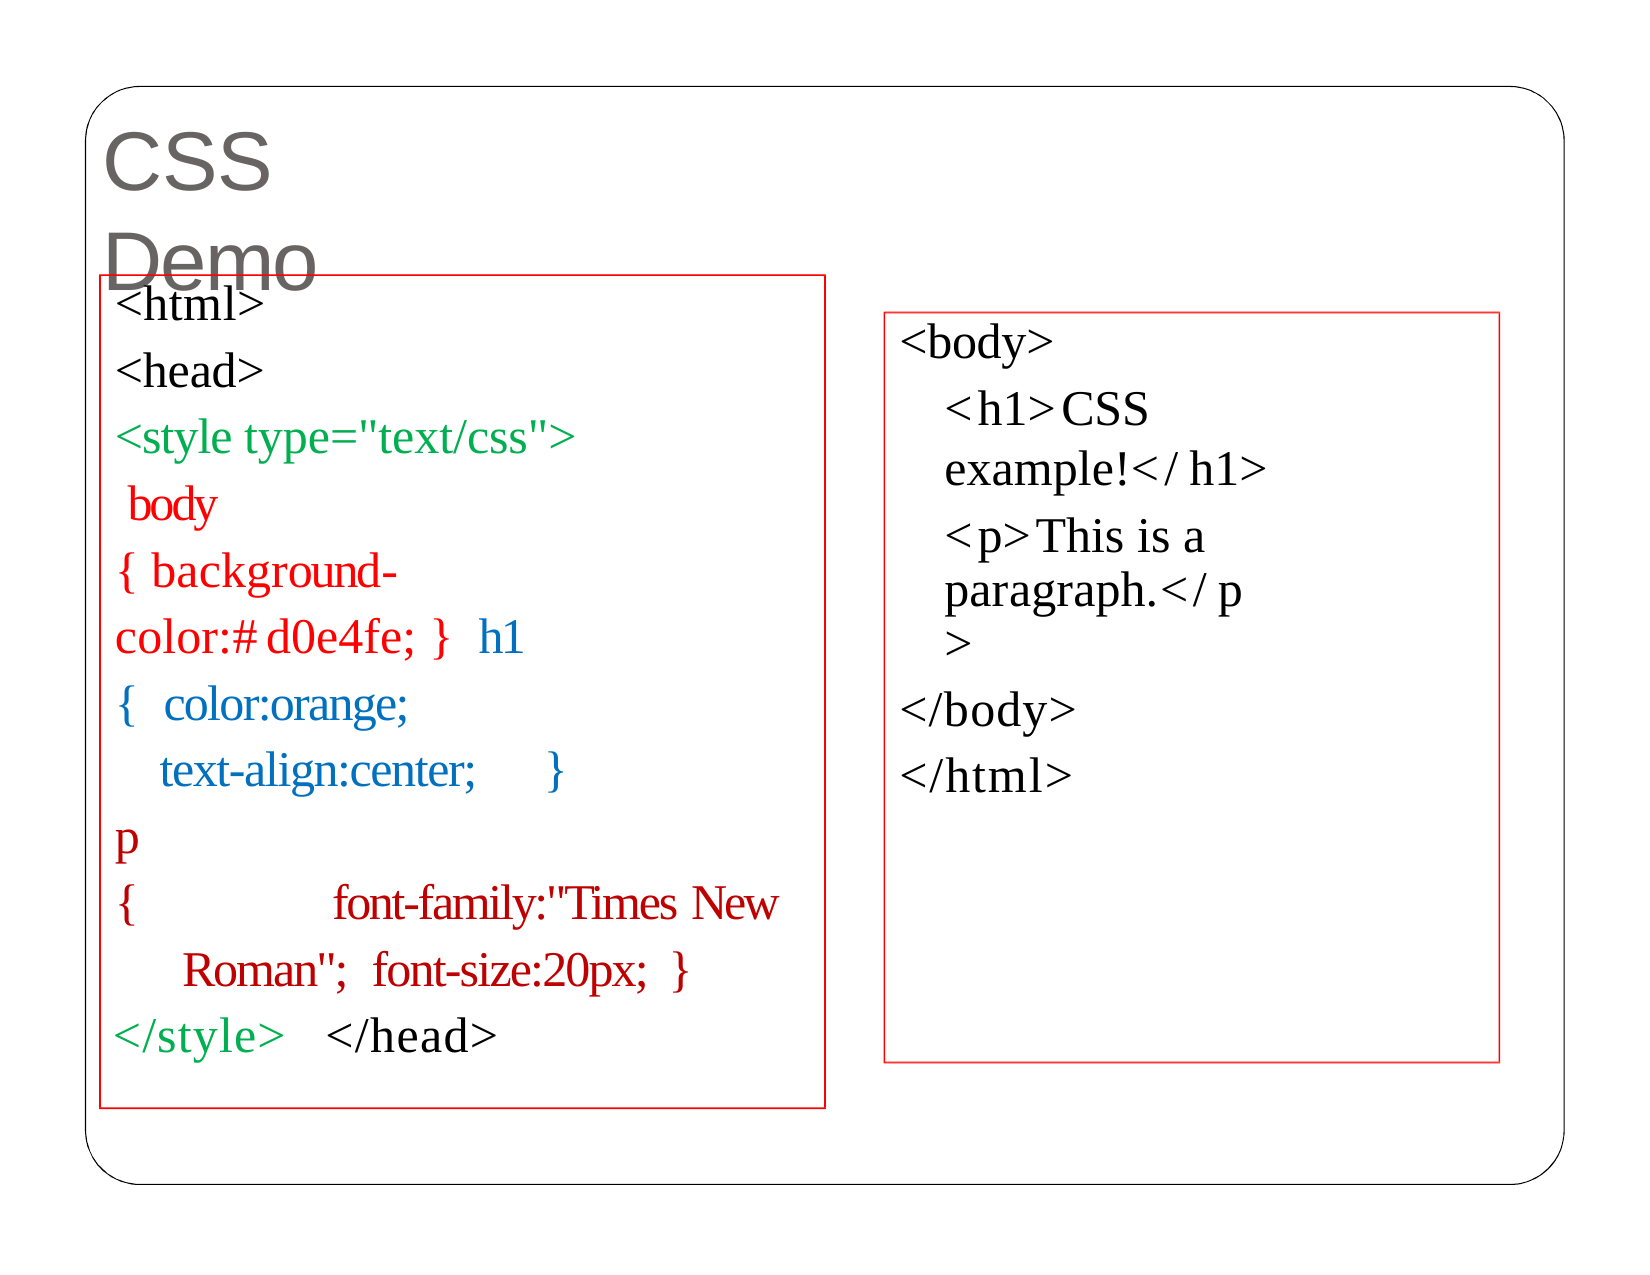

# CSS Demo
<html>
<head>
<style type="text/css">  body
{ background-color:#d0e4fe; }  h1
{	color:orange;
text-align:center;	}
p
{		font-family:"Times New Roman";  font-size:20px; }
</style>	</head>

<body>
<h1>CSS example!</h1>
<p>This is a  paragraph.</p>
</body>
</html>

6